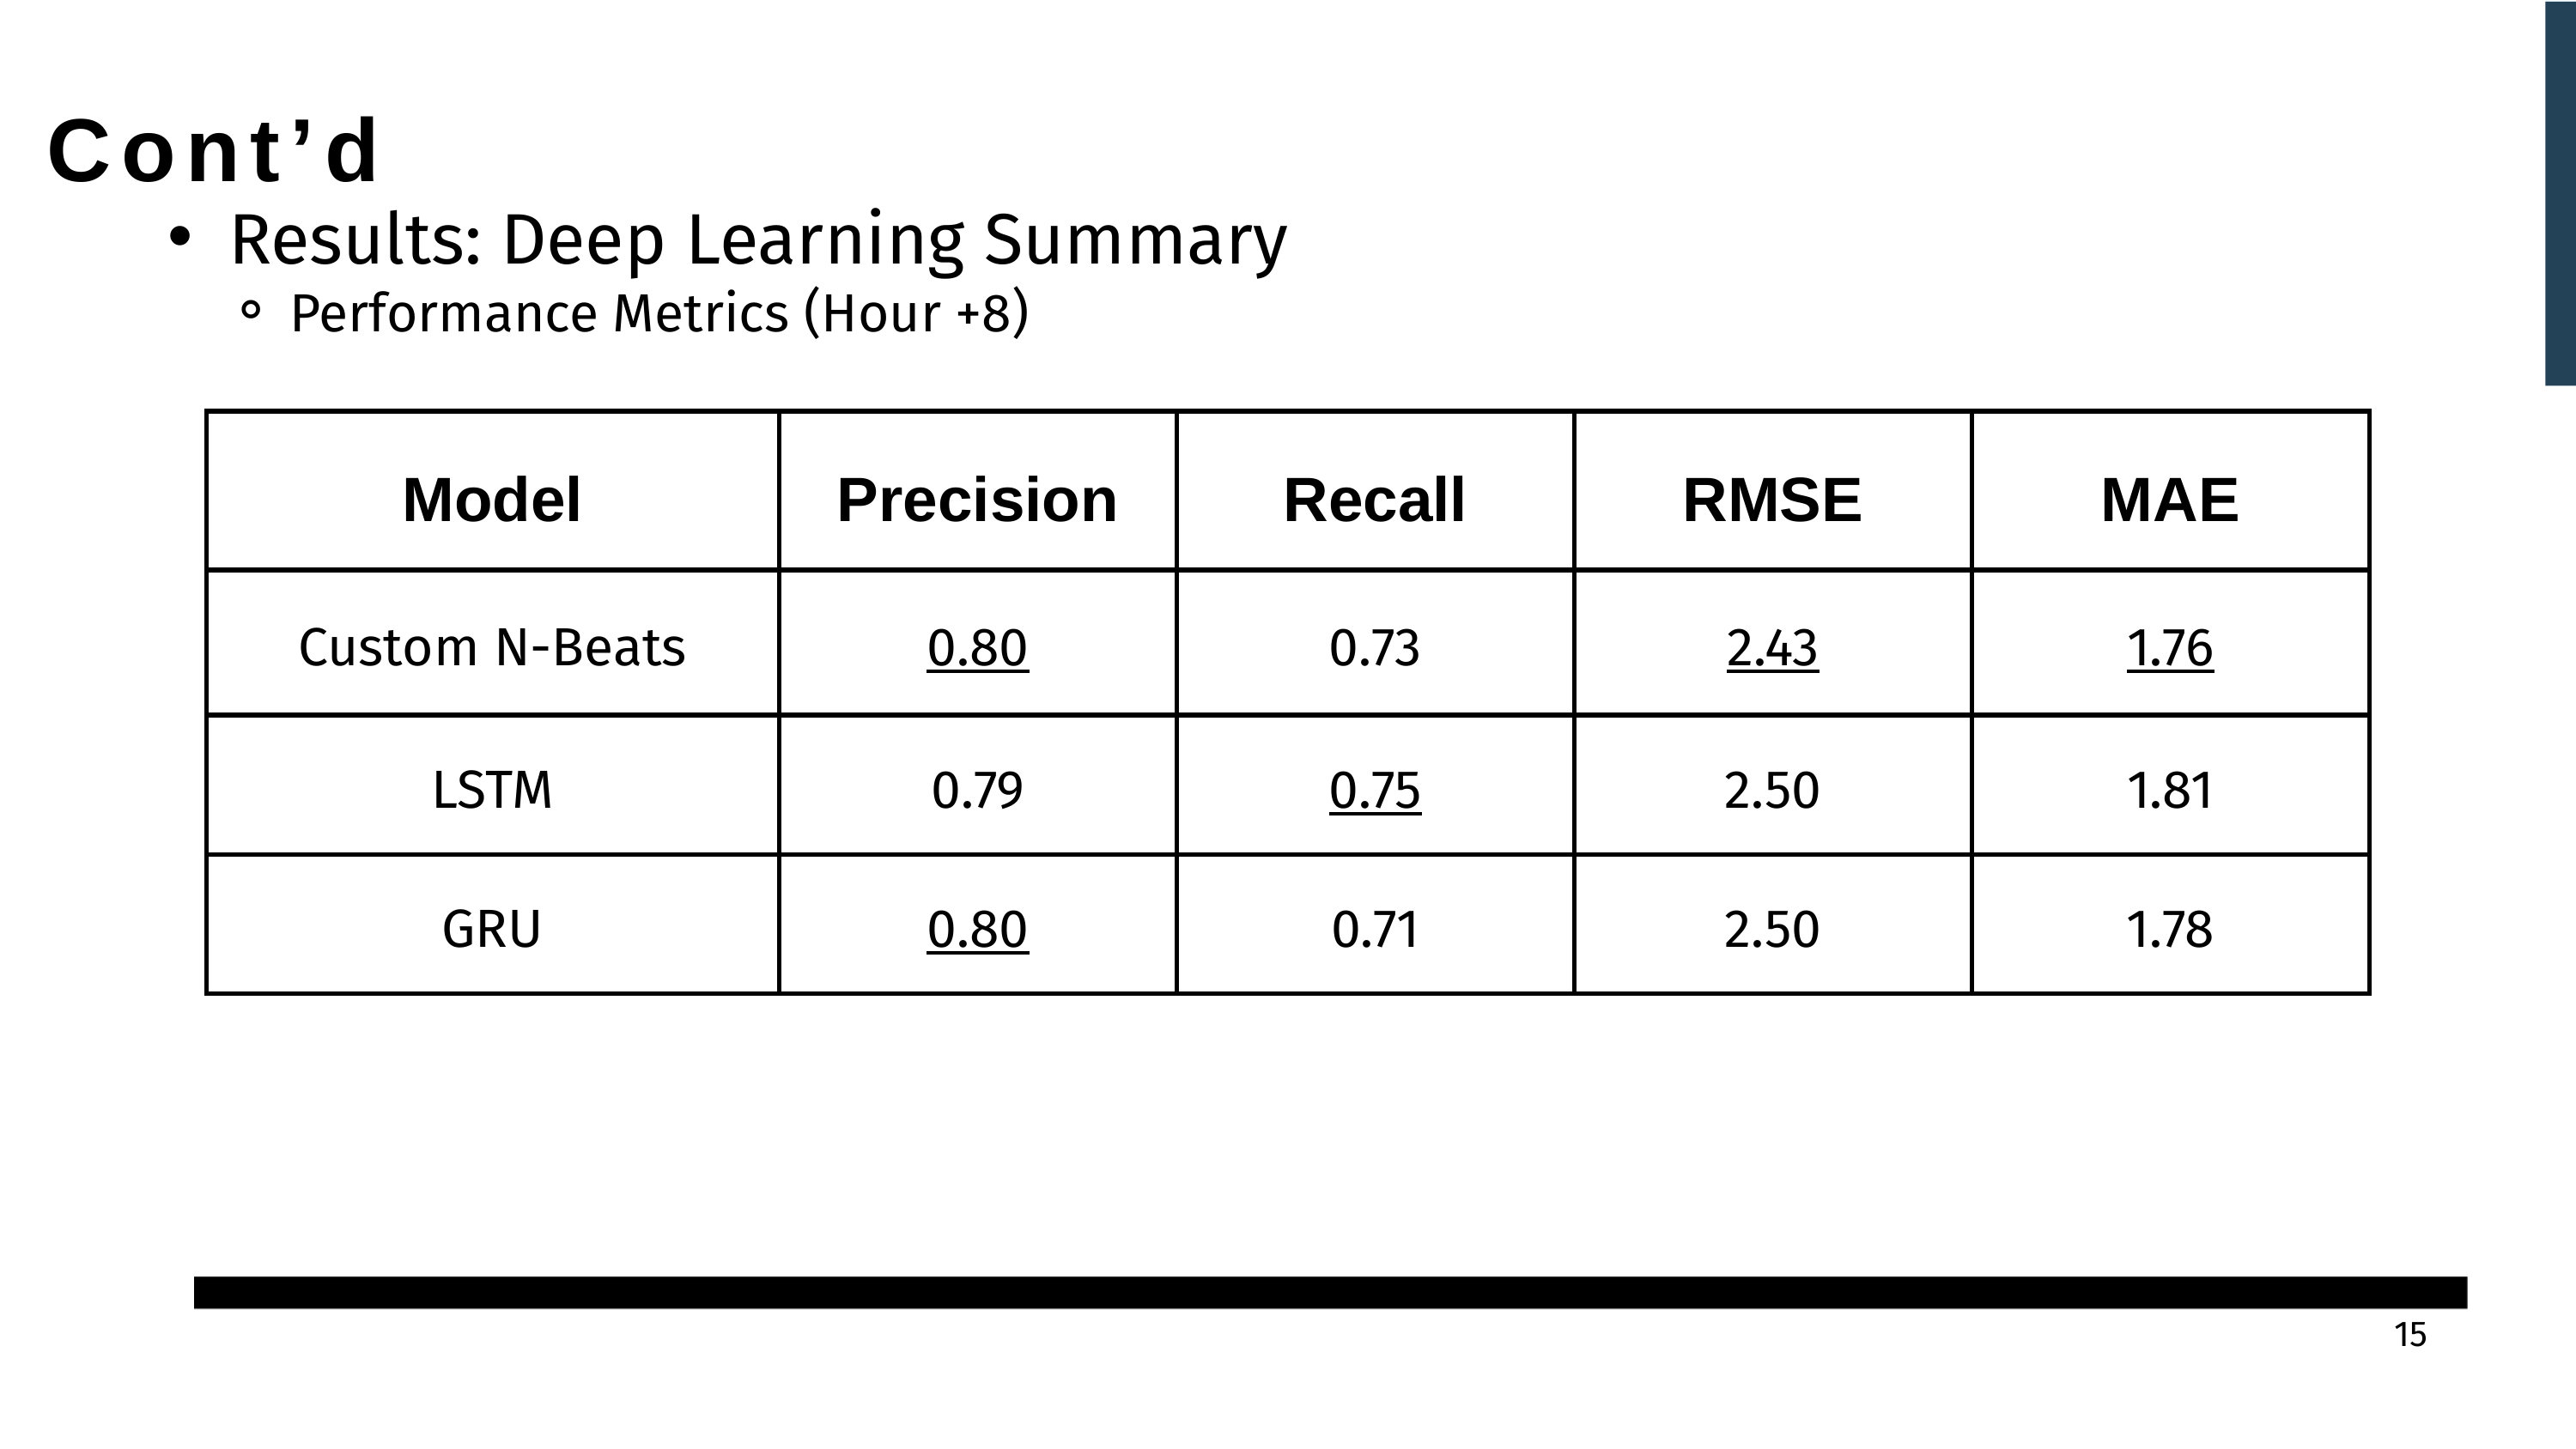

Cont’d
Results: Deep Learning Summary
Performance Metrics (Hour +8)
| Model | Precision | Recall | RMSE | MAE |
| --- | --- | --- | --- | --- |
| Custom N-Beats | 0.80 | 0.73 | 2.43 | 1.76 |
| LSTM | 0.79 | 0.75 | 2.50 | 1.81 |
| GRU | 0.80 | 0.71 | 2.50 | 1.78 |

15